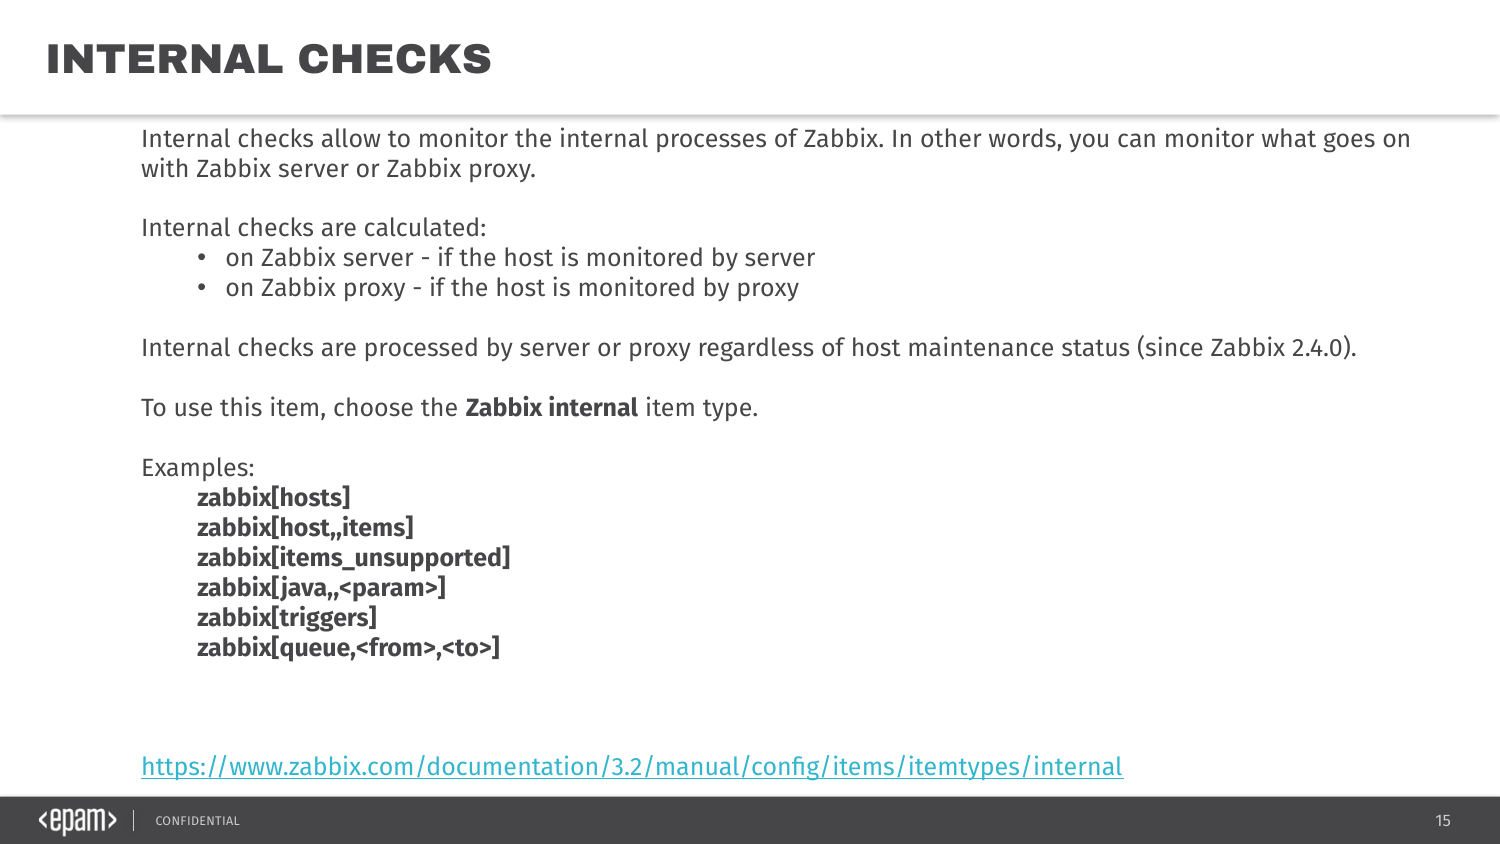

Internal checks
Internal checks allow to monitor the internal processes of Zabbix. In other words, you can monitor what goes on with Zabbix server or Zabbix proxy.

Internal checks are calculated:
on Zabbix server - if the host is monitored by server
on Zabbix proxy - if the host is monitored by proxy

Internal checks are processed by server or proxy regardless of host maintenance status (since Zabbix 2.4.0).

To use this item, choose the Zabbix internal item type.

Examples:
zabbix[hosts]
zabbix[host,,items]
zabbix[items_unsupported]
zabbix[java,,<param>]
zabbix[triggers]
zabbix[queue,<from>,<to>]

https://www.zabbix.com/documentation/3.2/manual/config/items/itemtypes/internal